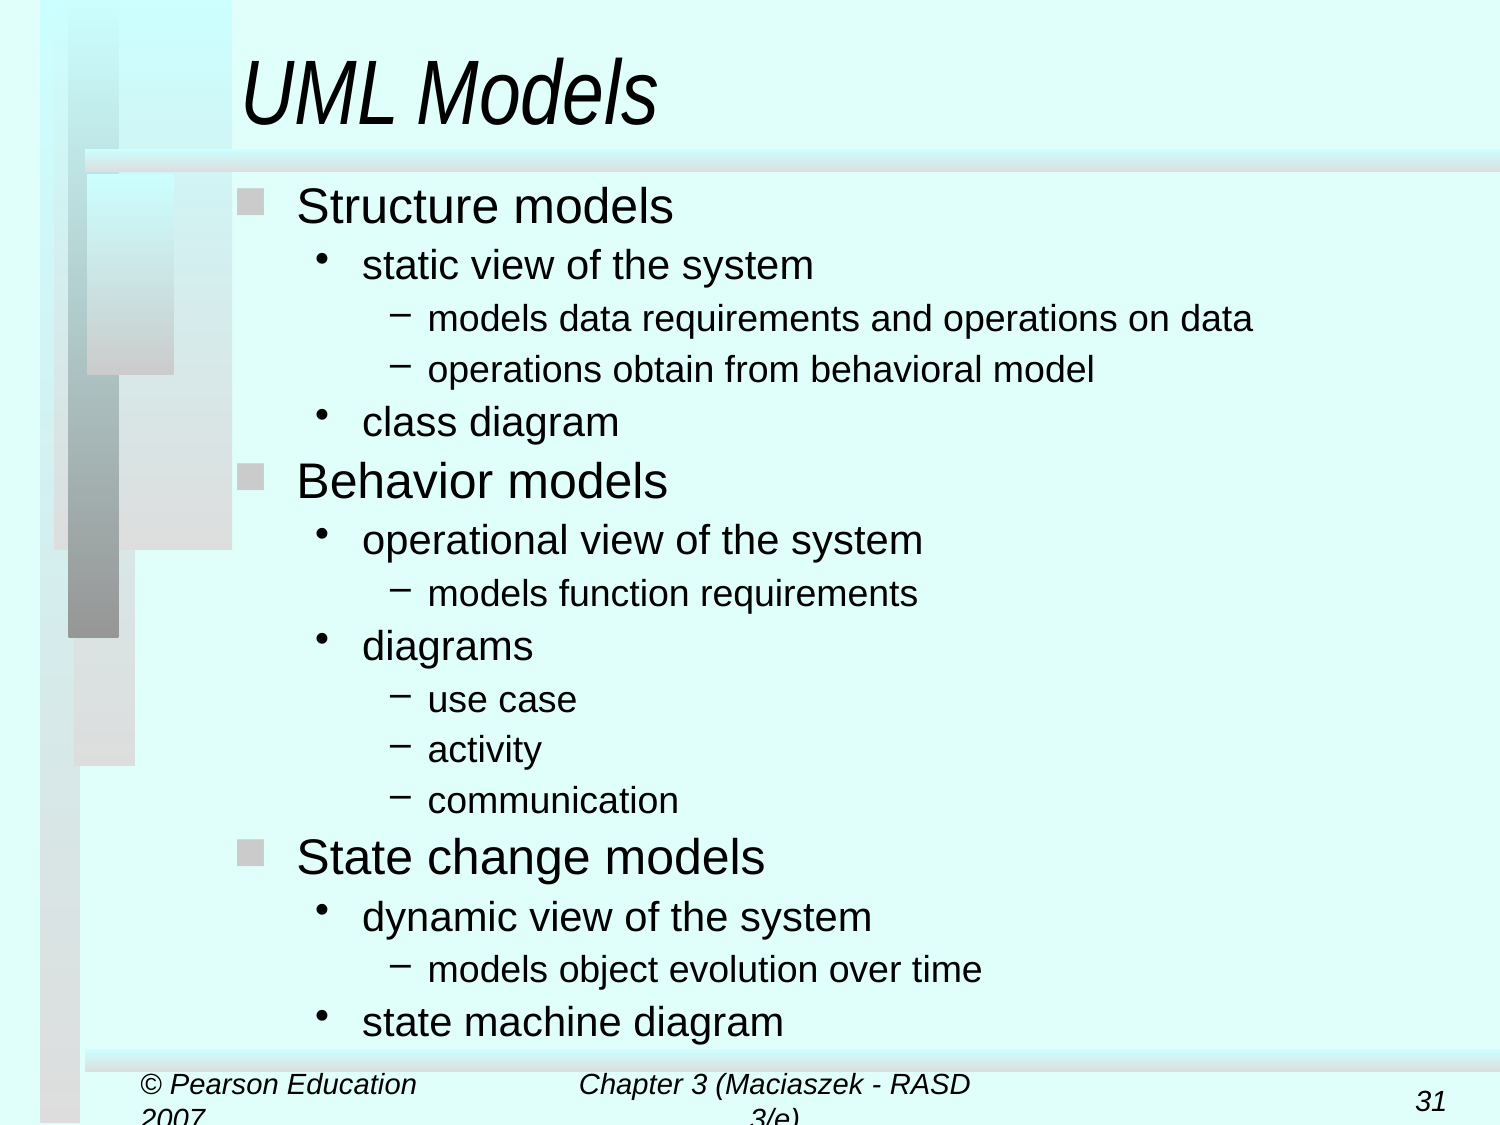

# UML Models
Structure models
static view of the system
models data requirements and operations on data
operations obtain from behavioral model
class diagram
Behavior models
operational view of the system
models function requirements
diagrams
use case
activity
communication
State change models
dynamic view of the system
models object evolution over time
state machine diagram
© Pearson Education 2007
Chapter 3 (Maciaszek - RASD 3/e)
31